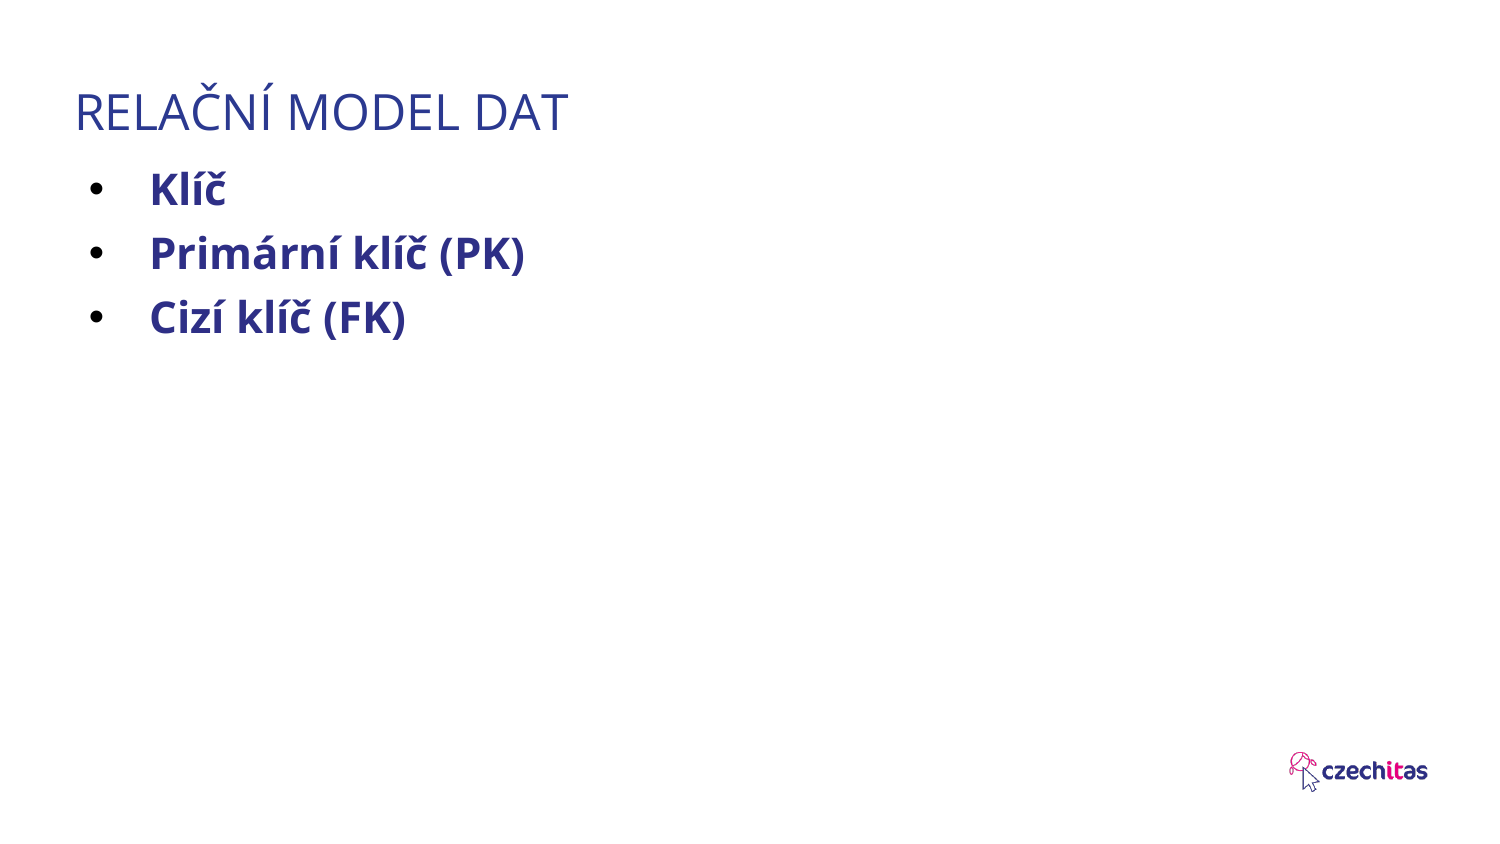

# RELAČNÍ MODEL DAT
Klíč
Primární klíč (PK)
Cizí klíč (FK)